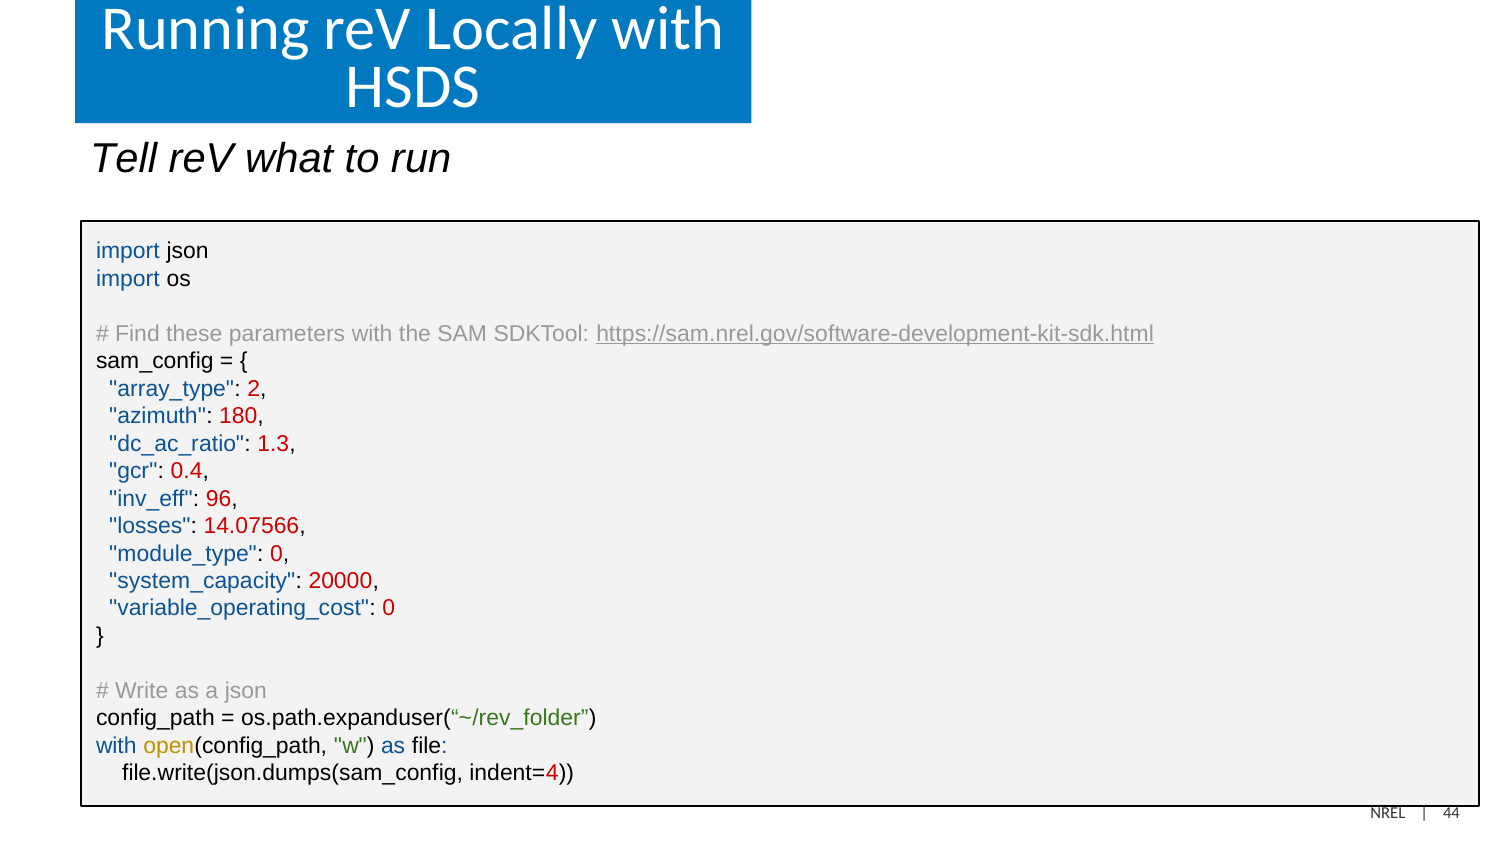

# Running reV Locally with HSDS
Tell reV what to run
import json
import os

# Find these parameters with the SAM SDKTool: https://sam.nrel.gov/software-development-kit-sdk.html
sam_config = {
  "array_type": 2,
  "azimuth": 180,
  "dc_ac_ratio": 1.3,
  "gcr": 0.4,
  "inv_eff": 96,
  "losses": 14.07566,
  "module_type": 0,
  "system_capacity": 20000,
  "variable_operating_cost": 0
}

# Write as a json
config_path = os.path.expanduser(“~/rev_folder”)
with open(config_path, "w") as file:
    file.write(json.dumps(sam_config, indent=4))